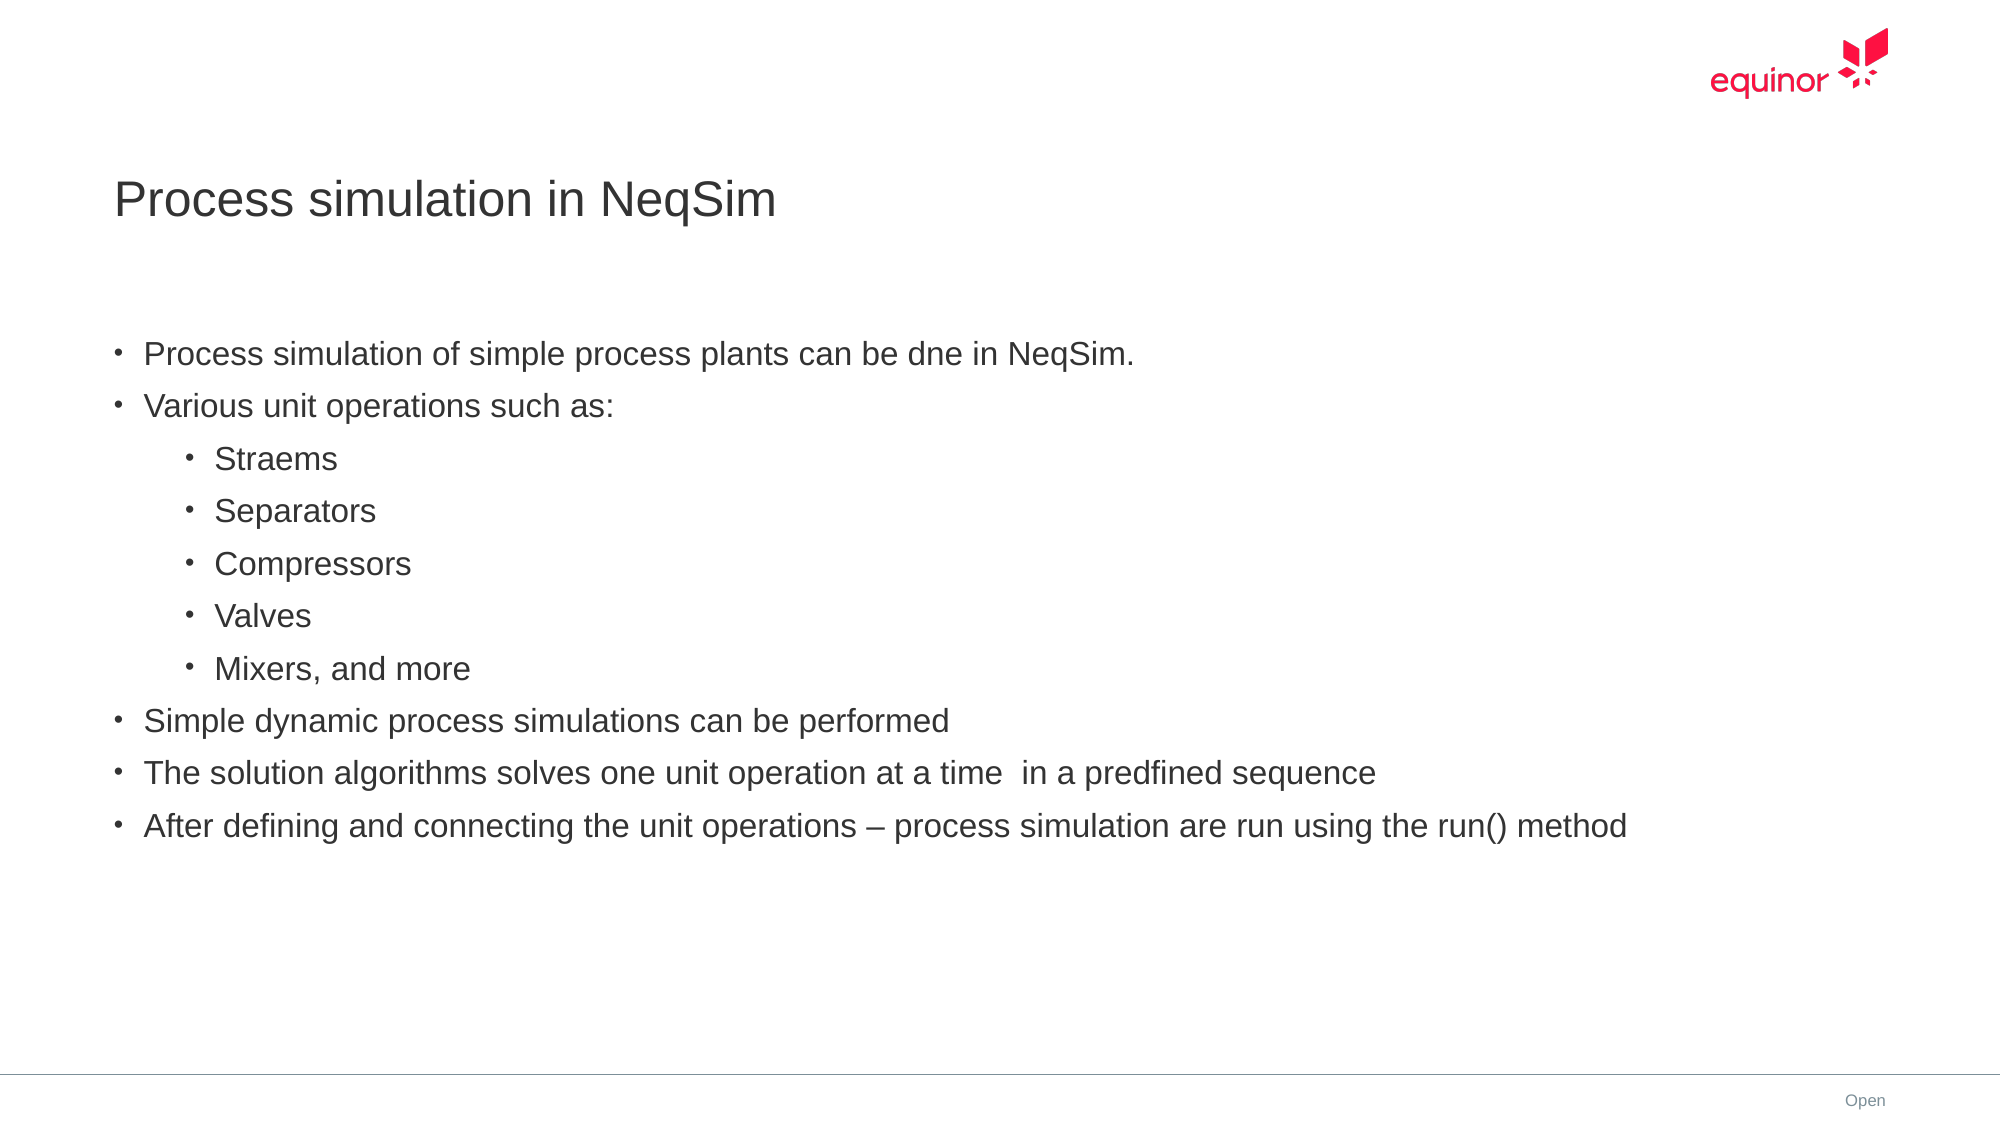

# Process simulation in NeqSim
Process simulation of simple process plants can be dne in NeqSim.
Various unit operations such as:
Straems
Separators
Compressors
Valves
Mixers, and more
Simple dynamic process simulations can be performed
The solution algorithms solves one unit operation at a time  in a predfined sequence
After defining and connecting the unit operations – process simulation are run using the run() method